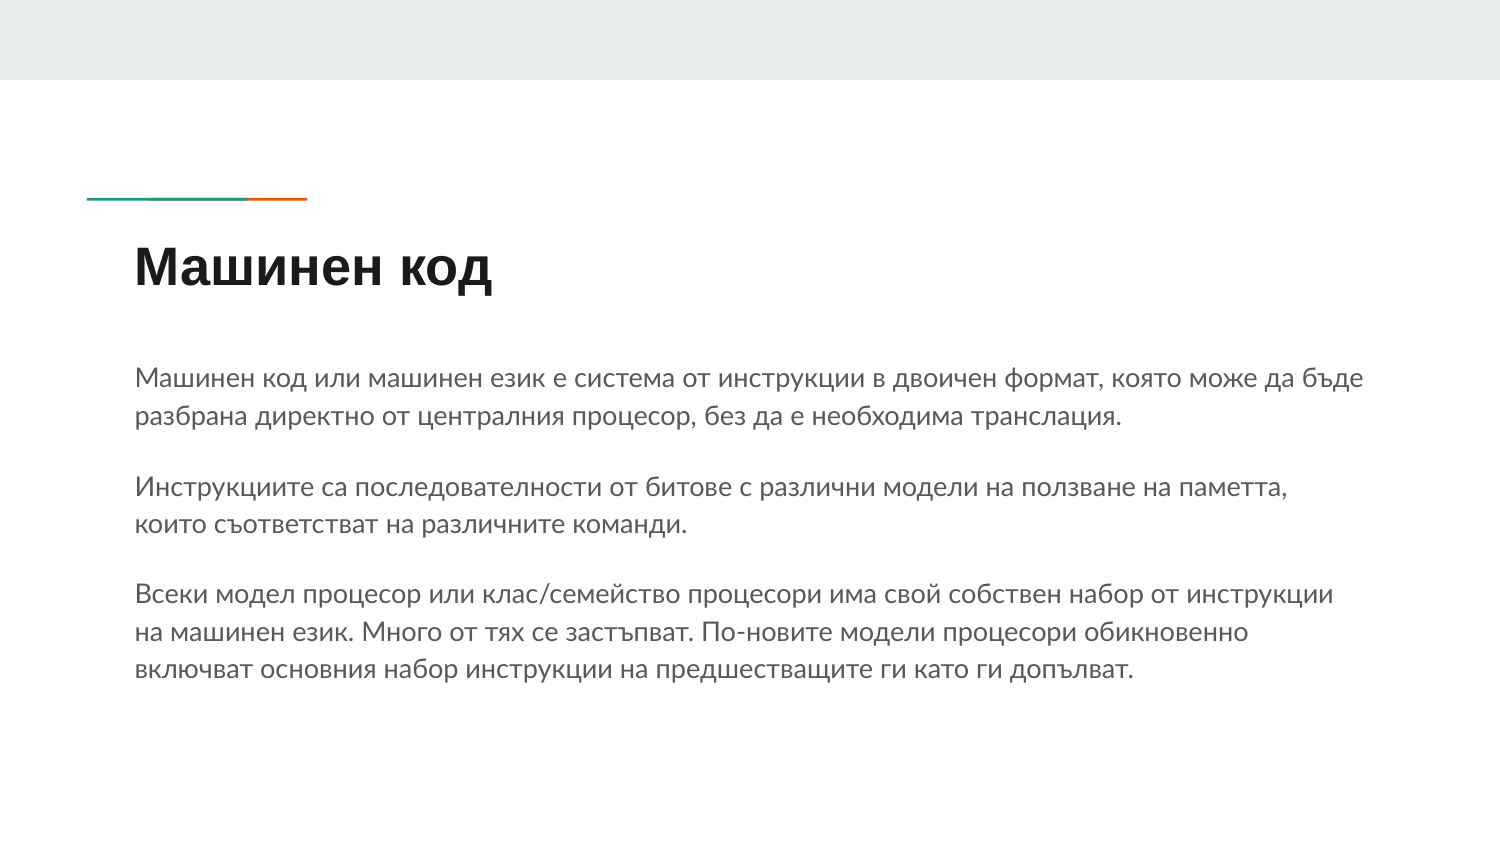

# Машинен код
Машинен код или машинен език е система от инструкции в двоичен формат, която може да бъде разбрана директно от централния процесор, без да е необходима транслация.
Инструкциите са последователности от битове с различни модели на ползване на паметта, които съответстват на различните команди.
Всеки модел процесор или клас/семейство процесори има свой собствен набор от инструкции на машинен език. Много от тях се застъпват. По-новите модели процесори обикновенно включват основния набор инструкции на предшестващите ги като ги допълват.